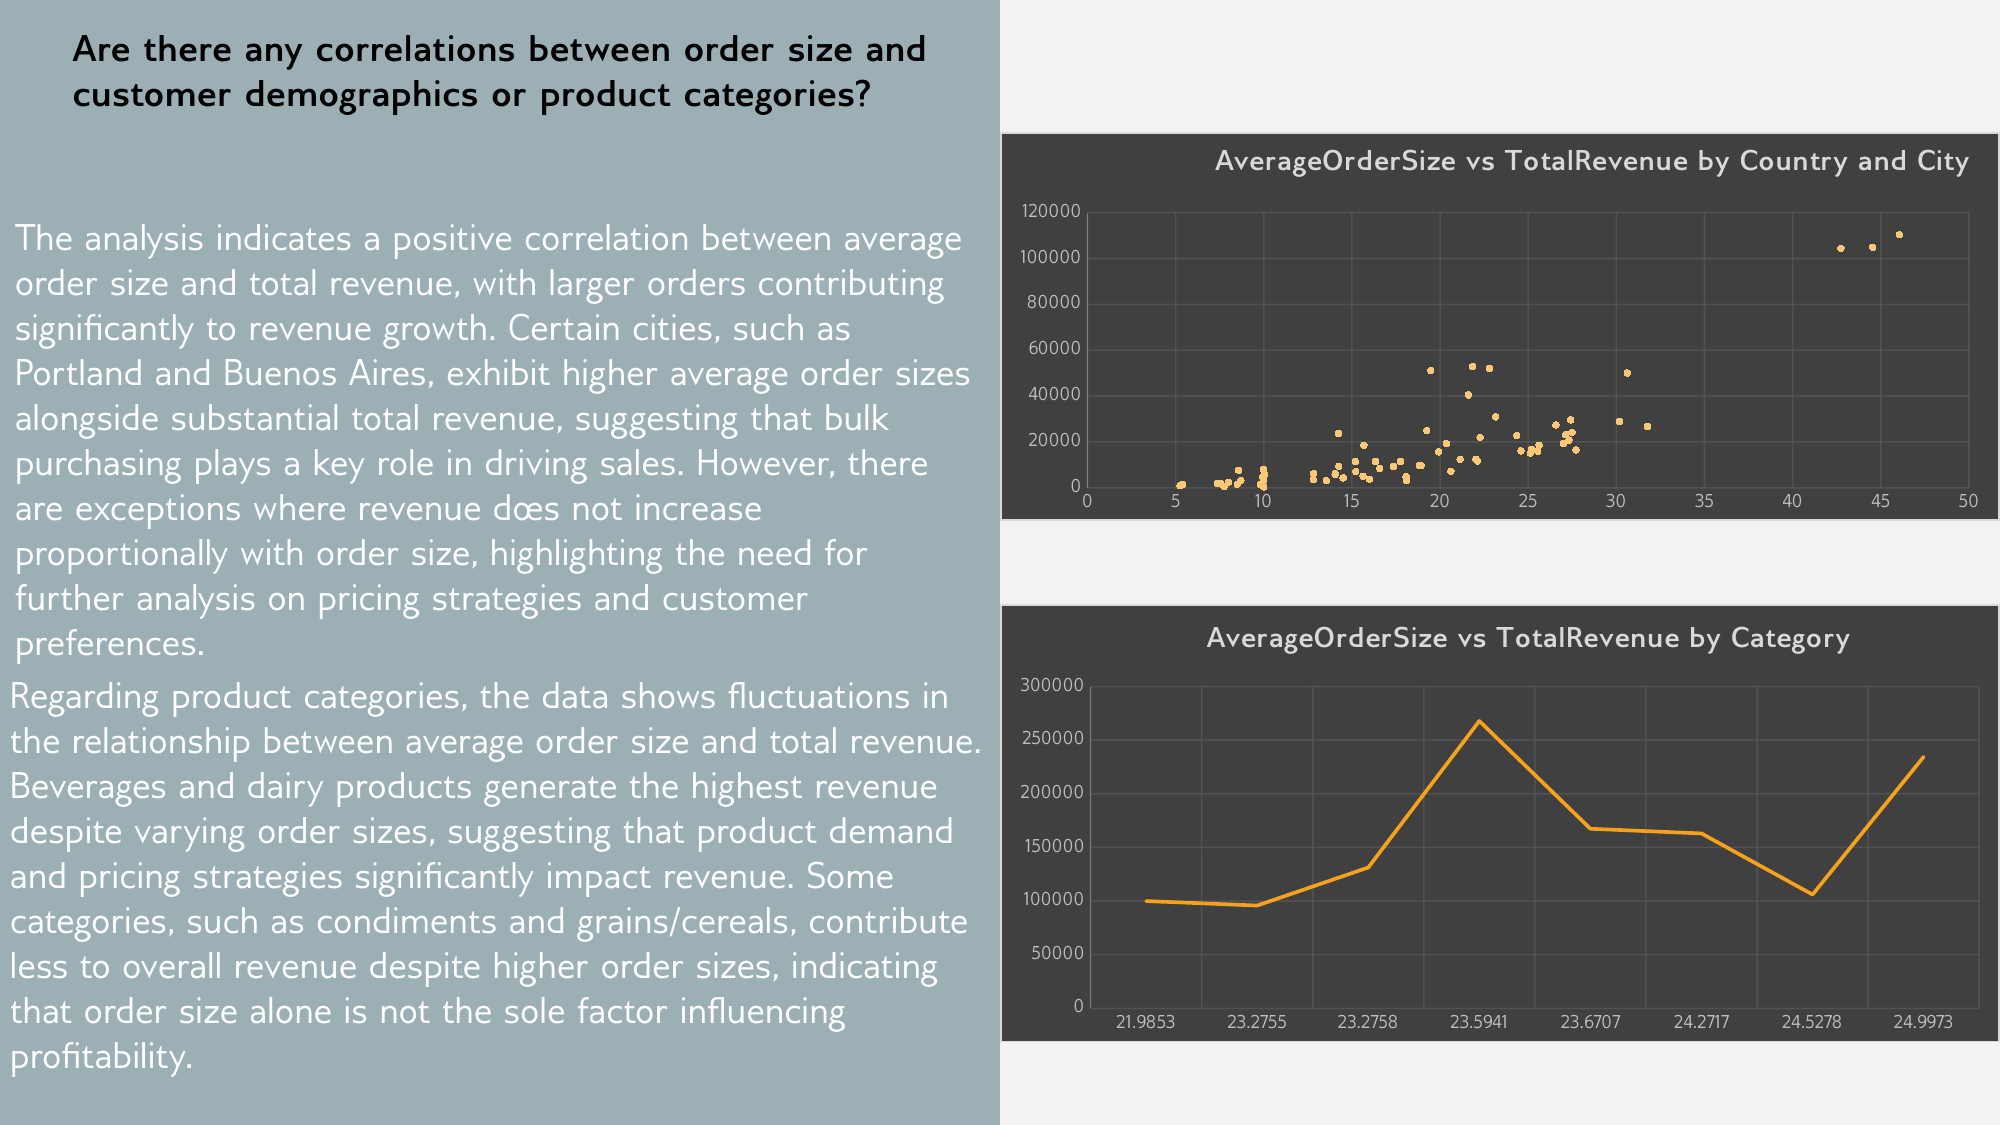

Are there any correlations between order size and customer demographics or product categories?

### Chart: AverageOrderSize vs TotalRevenue by Country and City

| Category | TotalRevenue |
|---|---|
The analysis indicates a positive correlation between average order size and total revenue, with larger orders contributing significantly to revenue growth. Certain cities, such as Portland and Buenos Aires, exhibit higher average order sizes alongside substantial total revenue, suggesting that bulk purchasing plays a key role in driving sales. However, there are exceptions where revenue does not increase proportionally with order size, highlighting the need for further analysis on pricing strategies and customer preferences.

### Chart:  AverageOrderSize vs TotalRevenue by Category

| Category |  TotalRevenue |
|---|---|
| 21.985299999999999 | 99984.5799999999 |
| 23.275500000000001 | 95744.5875 |
| 23.2758 | 131261.7375 |
| 23.594100000000001 | 267868.179999999 |
| 23.6707 | 167357.224999999 |
| 24.271699999999999 | 163022.3595 |
| 24.527799999999999 | 106047.085 |
| 24.997299999999999 | 234507.285 |
Regarding product categories, the data shows fluctuations in the relationship between average order size and total revenue. Beverages and dairy products generate the highest revenue despite varying order sizes, suggesting that product demand and pricing strategies significantly impact revenue. Some categories, such as condiments and grains/cereals, contribute less to overall revenue despite higher order sizes, indicating that order size alone is not the sole factor influencing profitability.